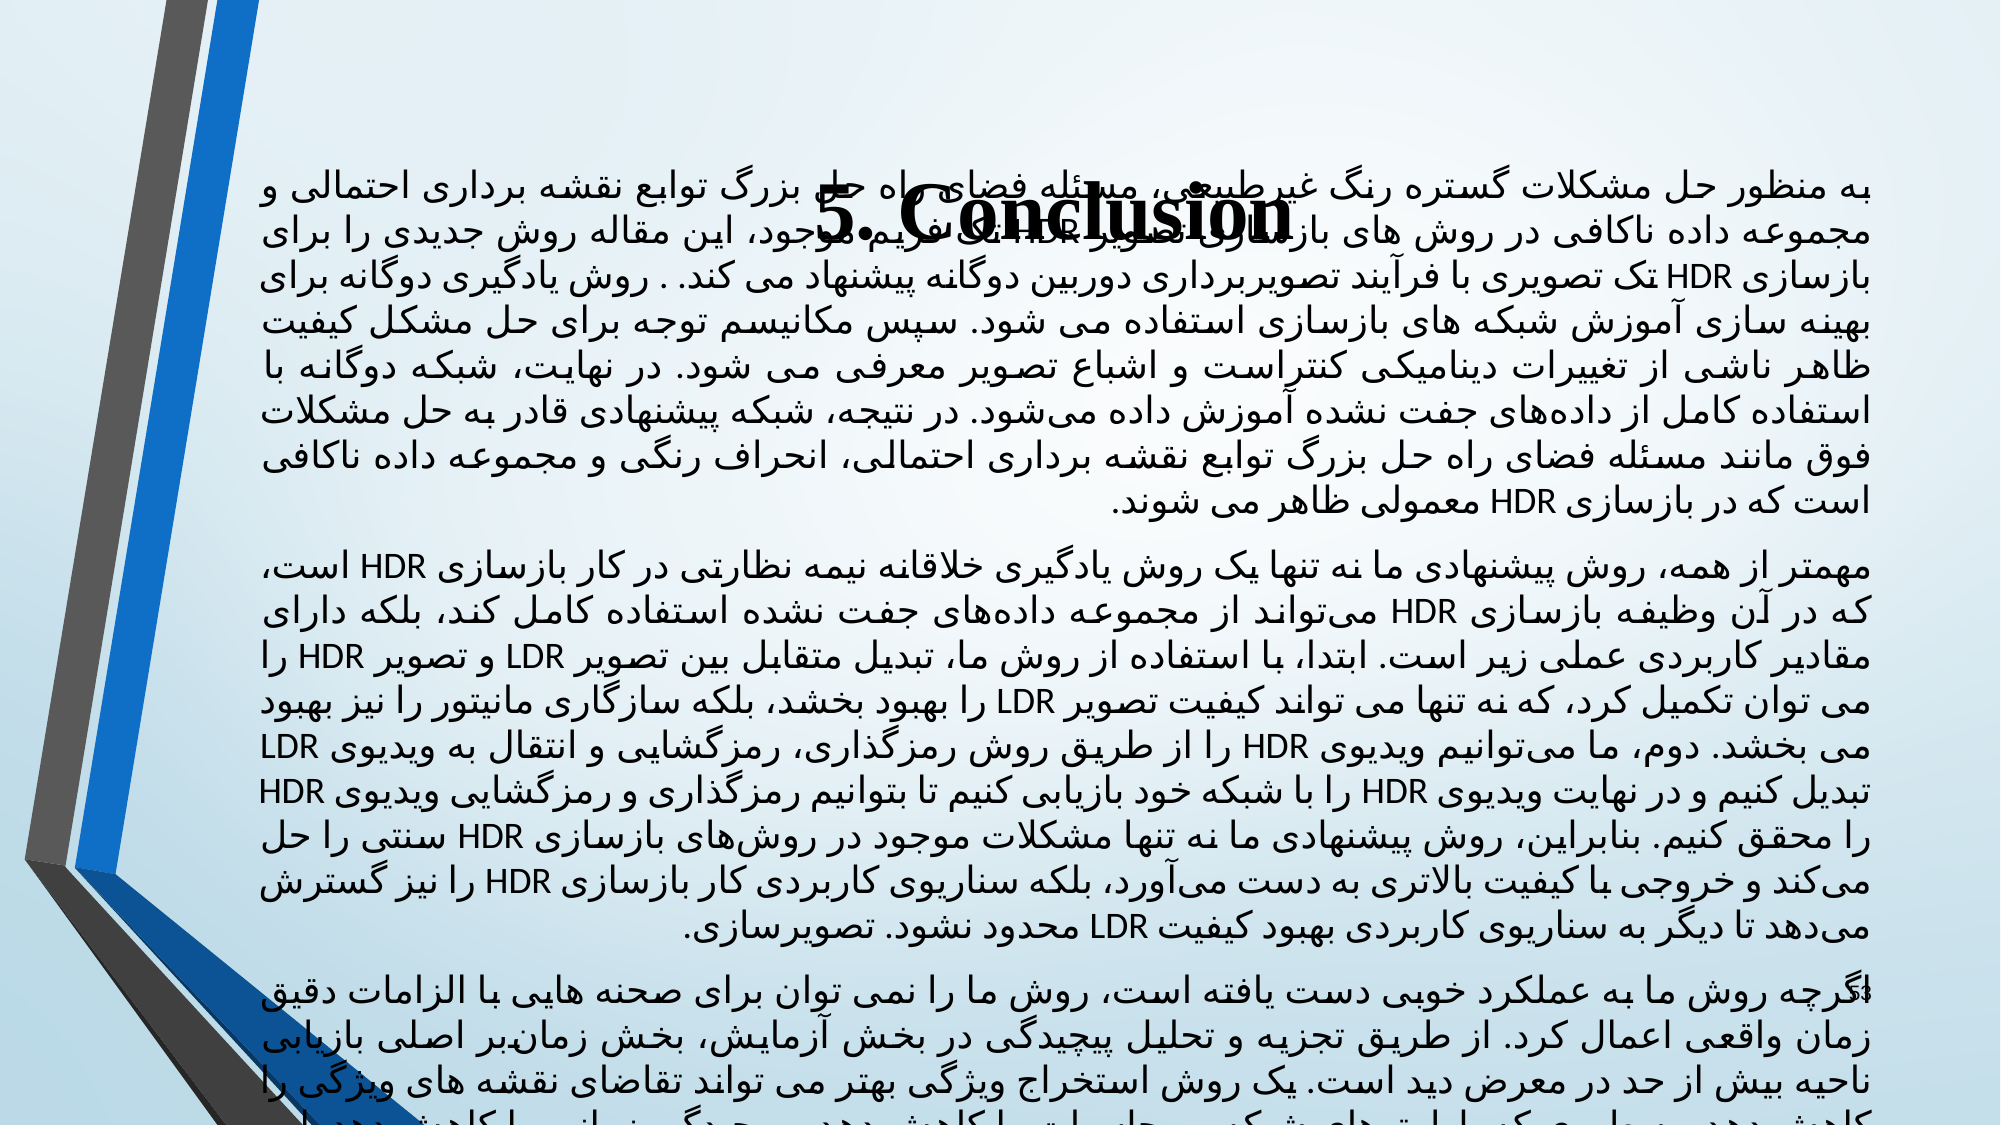

# 5. Conclusion
به منظور حل مشکلات گستره رنگ غیرطبیعی، مسئله فضای راه حل بزرگ توابع نقشه برداری احتمالی و مجموعه داده ناکافی در روش های بازسازی تصویر HDR تک فریم موجود، این مقاله روش جدیدی را برای بازسازی HDR تک تصویری با فرآیند تصویربرداری دوربین دوگانه پیشنهاد می کند. . روش یادگیری دوگانه برای بهینه سازی آموزش شبکه های بازسازی استفاده می شود. سپس مکانیسم توجه برای حل مشکل کیفیت ظاهر ناشی از تغییرات دینامیکی کنتراست و اشباع تصویر معرفی می شود. در نهایت، شبکه دوگانه با استفاده کامل از داده‌های جفت نشده آموزش داده می‌شود. در نتیجه، شبکه پیشنهادی قادر به حل مشکلات فوق مانند مسئله فضای راه حل بزرگ توابع نقشه برداری احتمالی، انحراف رنگی و مجموعه داده ناکافی است که در بازسازی HDR معمولی ظاهر می شوند.
مهمتر از همه، روش پیشنهادی ما نه تنها یک روش یادگیری خلاقانه نیمه نظارتی در کار بازسازی HDR است، که در آن وظیفه بازسازی HDR می‌تواند از مجموعه داده‌های جفت نشده استفاده کامل کند، بلکه دارای مقادیر کاربردی عملی زیر است. ابتدا، با استفاده از روش ما، تبدیل متقابل بین تصویر LDR و تصویر HDR را می توان تکمیل کرد، که نه تنها می تواند کیفیت تصویر LDR را بهبود بخشد، بلکه سازگاری مانیتور را نیز بهبود می بخشد. دوم، ما می‌توانیم ویدیوی HDR را از طریق روش رمزگذاری، رمزگشایی و انتقال به ویدیوی LDR تبدیل کنیم و در نهایت ویدیوی HDR را با شبکه خود بازیابی کنیم تا بتوانیم رمزگذاری و رمزگشایی ویدیوی HDR را محقق کنیم. بنابراین، روش پیشنهادی ما نه تنها مشکلات موجود در روش‌های بازسازی HDR سنتی را حل می‌کند و خروجی با کیفیت بالاتری به دست می‌آورد، بلکه سناریوی کاربردی کار بازسازی HDR را نیز گسترش می‌دهد تا دیگر به سناریوی کاربردی بهبود کیفیت LDR محدود نشود. تصویرسازی.
اگرچه روش ما به عملکرد خوبی دست یافته است، روش ما را نمی توان برای صحنه هایی با الزامات دقیق زمان واقعی اعمال کرد. از طریق تجزیه و تحلیل پیچیدگی در بخش آزمایش، بخش زمان‌بر اصلی بازیابی ناحیه بیش از حد در معرض دید است. یک روش استخراج ویژگی بهتر می تواند تقاضای نقشه های ویژگی را کاهش دهد، به طوری که پارامترهای شبکه و محاسبات را کاهش دهد و پیچیدگی زمانی را کاهش دهد. این موضوع در آینده مورد مطالعه قرار خواهد گرفت.
53